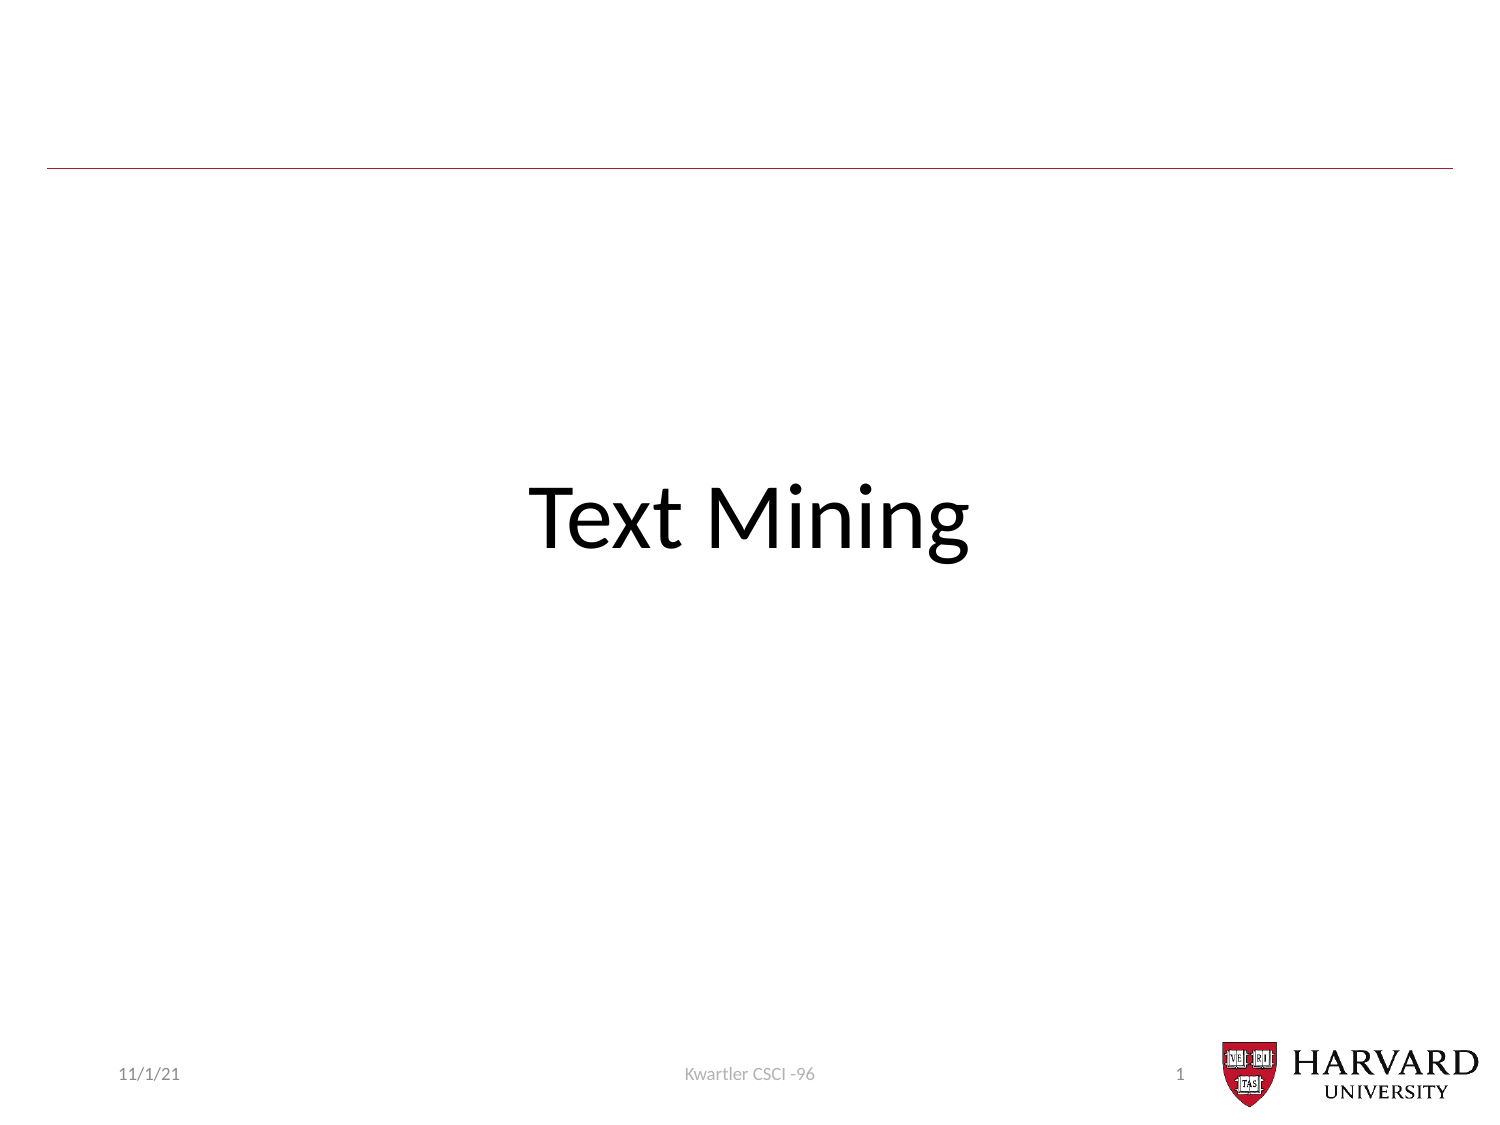

# Text Mining
11/1/21
Kwartler CSCI -96
1